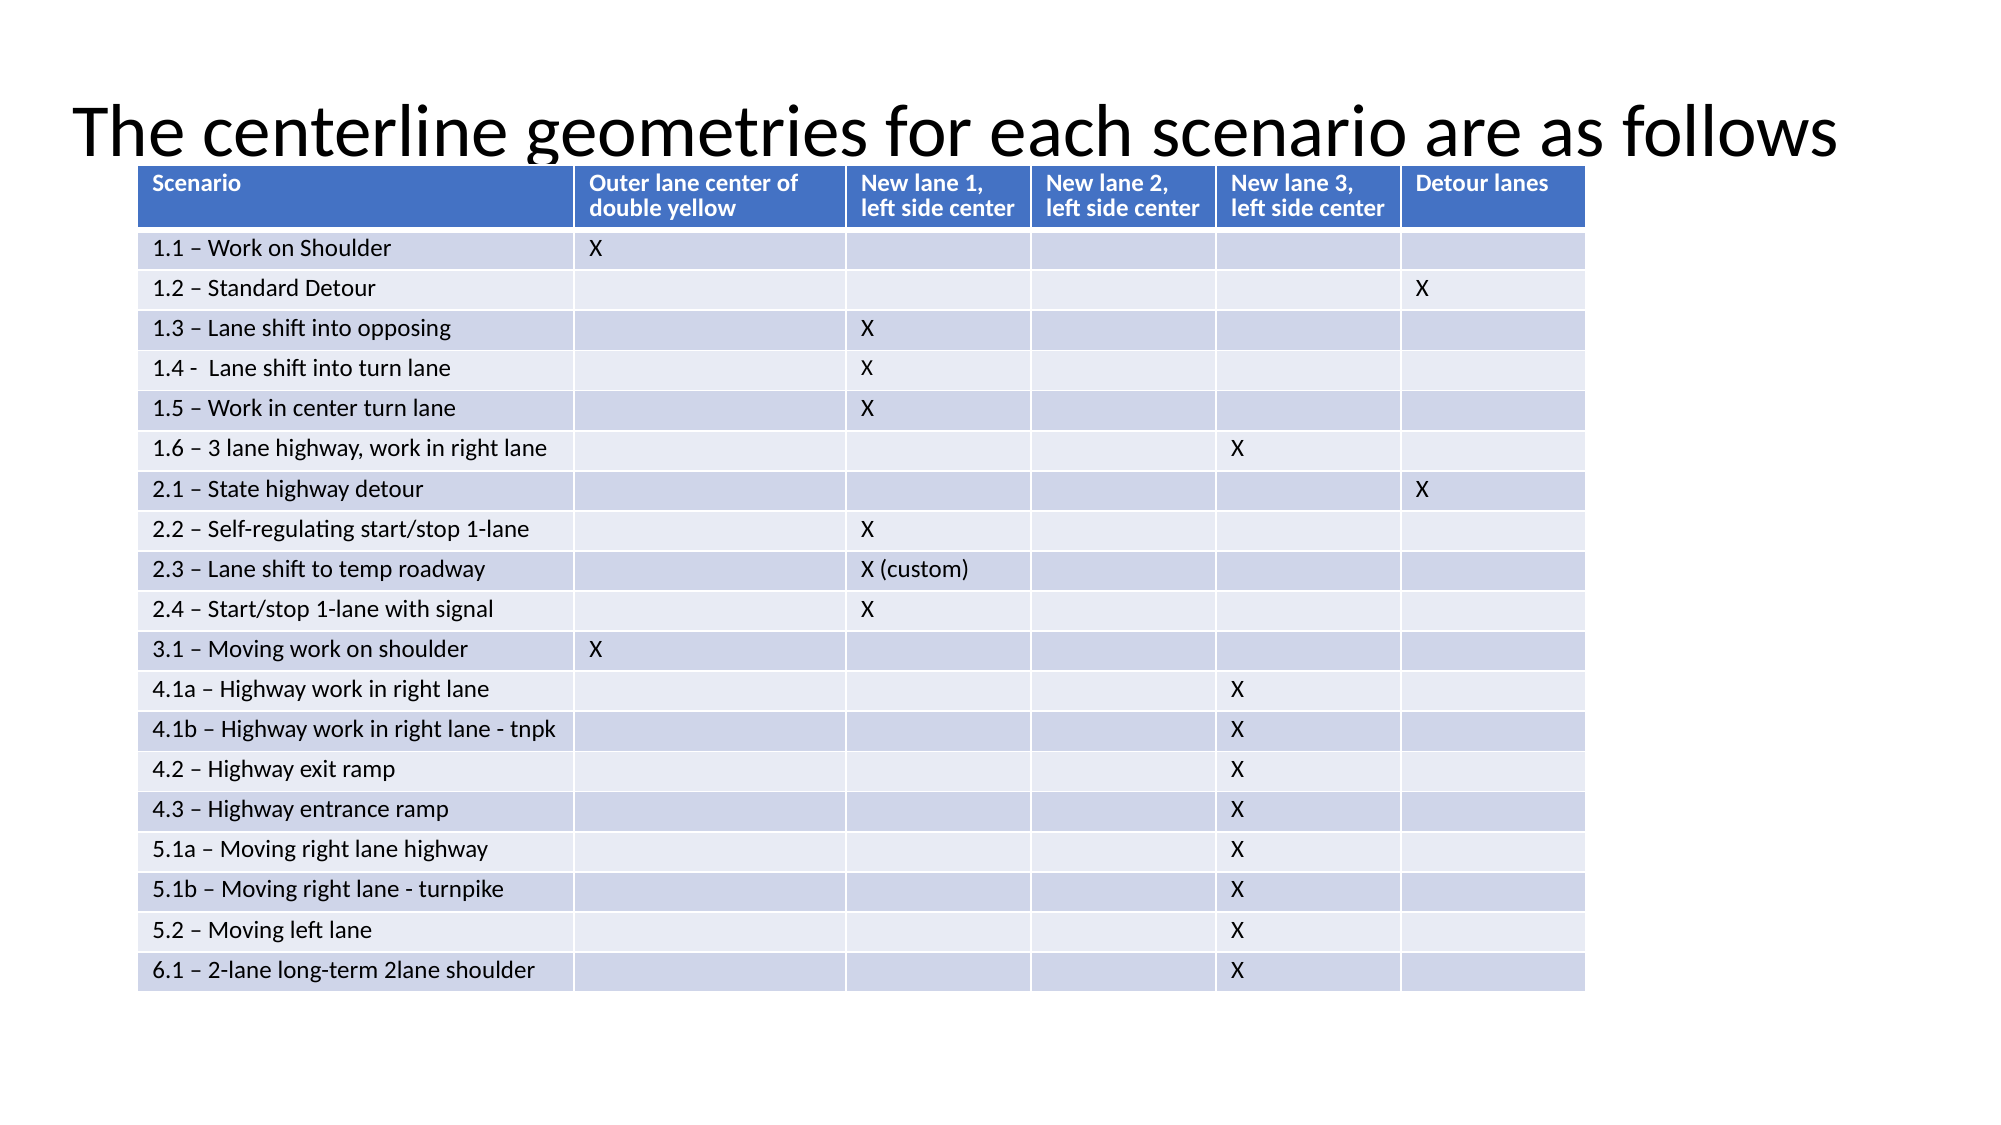

# The centerline geometries for each scenario are as follows
| Scenario | Outer lane center of double yellow | New lane 1, left side center | New lane 2, left side center | New lane 3, left side center | Detour lanes |
| --- | --- | --- | --- | --- | --- |
| 1.1 – Work on Shoulder | X |  |  |  |  |
| 1.2 – Standard Detour |  |  |  |  | X |
| 1.3 – Lane shift into opposing |  | X |  |  |  |
| 1.4 - Lane shift into turn lane |  | X |  |  |  |
| 1.5 – Work in center turn lane |  | X |  |  |  |
| 1.6 – 3 lane highway, work in right lane |  |  |  | X |  |
| 2.1 – State highway detour |  |  |  |  | X |
| 2.2 – Self-regulating start/stop 1-lane |  | X |  |  |  |
| 2.3 – Lane shift to temp roadway |  | X (custom) |  |  |  |
| 2.4 – Start/stop 1-lane with signal |  | X |  |  |  |
| 3.1 – Moving work on shoulder | X |  |  |  |  |
| 4.1a – Highway work in right lane |  |  |  | X |  |
| 4.1b – Highway work in right lane - tnpk |  |  |  | X |  |
| 4.2 – Highway exit ramp |  |  |  | X |  |
| 4.3 – Highway entrance ramp |  |  |  | X |  |
| 5.1a – Moving right lane highway |  |  |  | X |  |
| 5.1b – Moving right lane - turnpike |  |  |  | X |  |
| 5.2 – Moving left lane |  |  |  | X |  |
| 6.1 – 2-lane long-term 2lane shoulder |  |  |  | X |  |